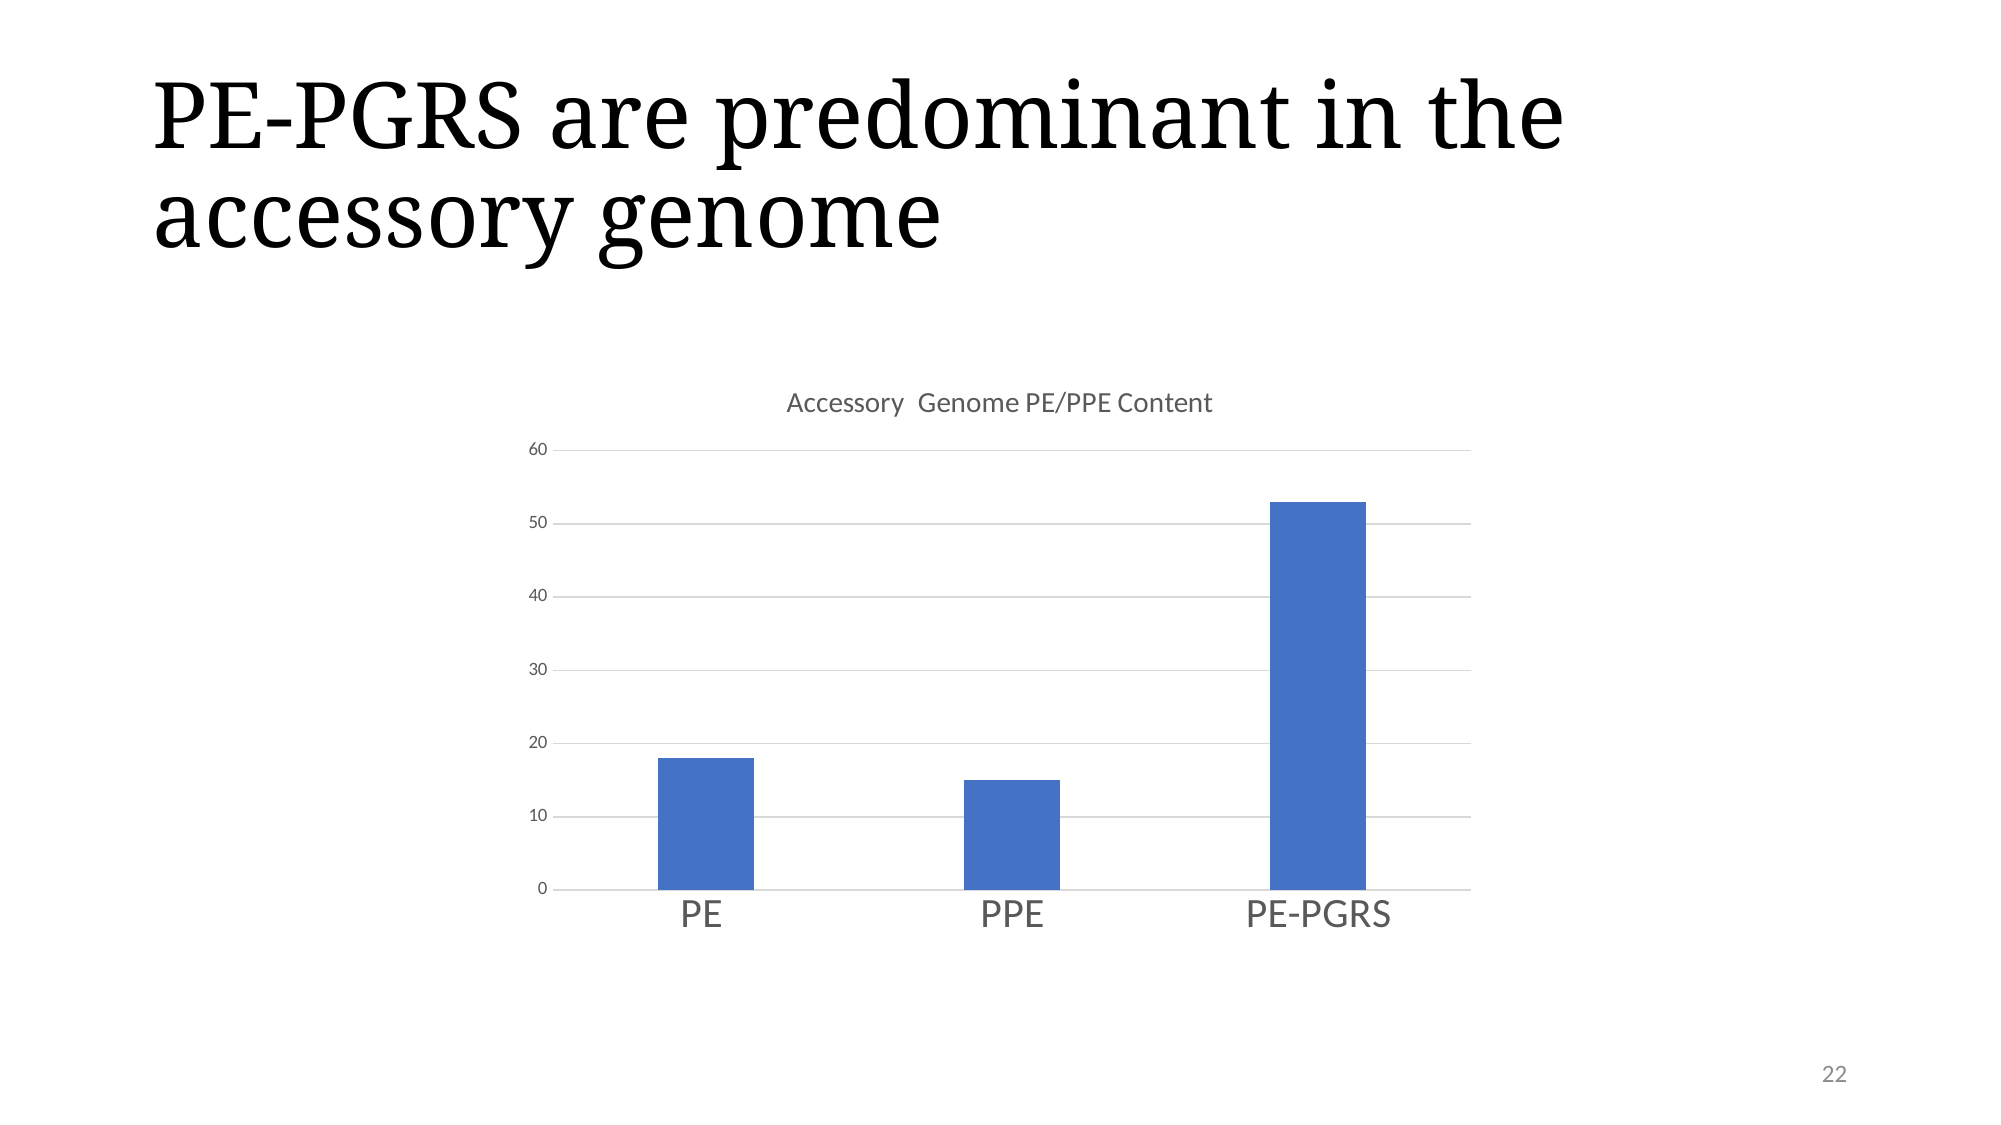

# PE-PGRS are predominant in the accessory genome

### Chart: Accessory  Genome PE/PPE Content

| Category |  |
|---|---|
| PE  | 18.0 |
| PPE | 15.0 |
| PE-PGRS | 53.0 |
22